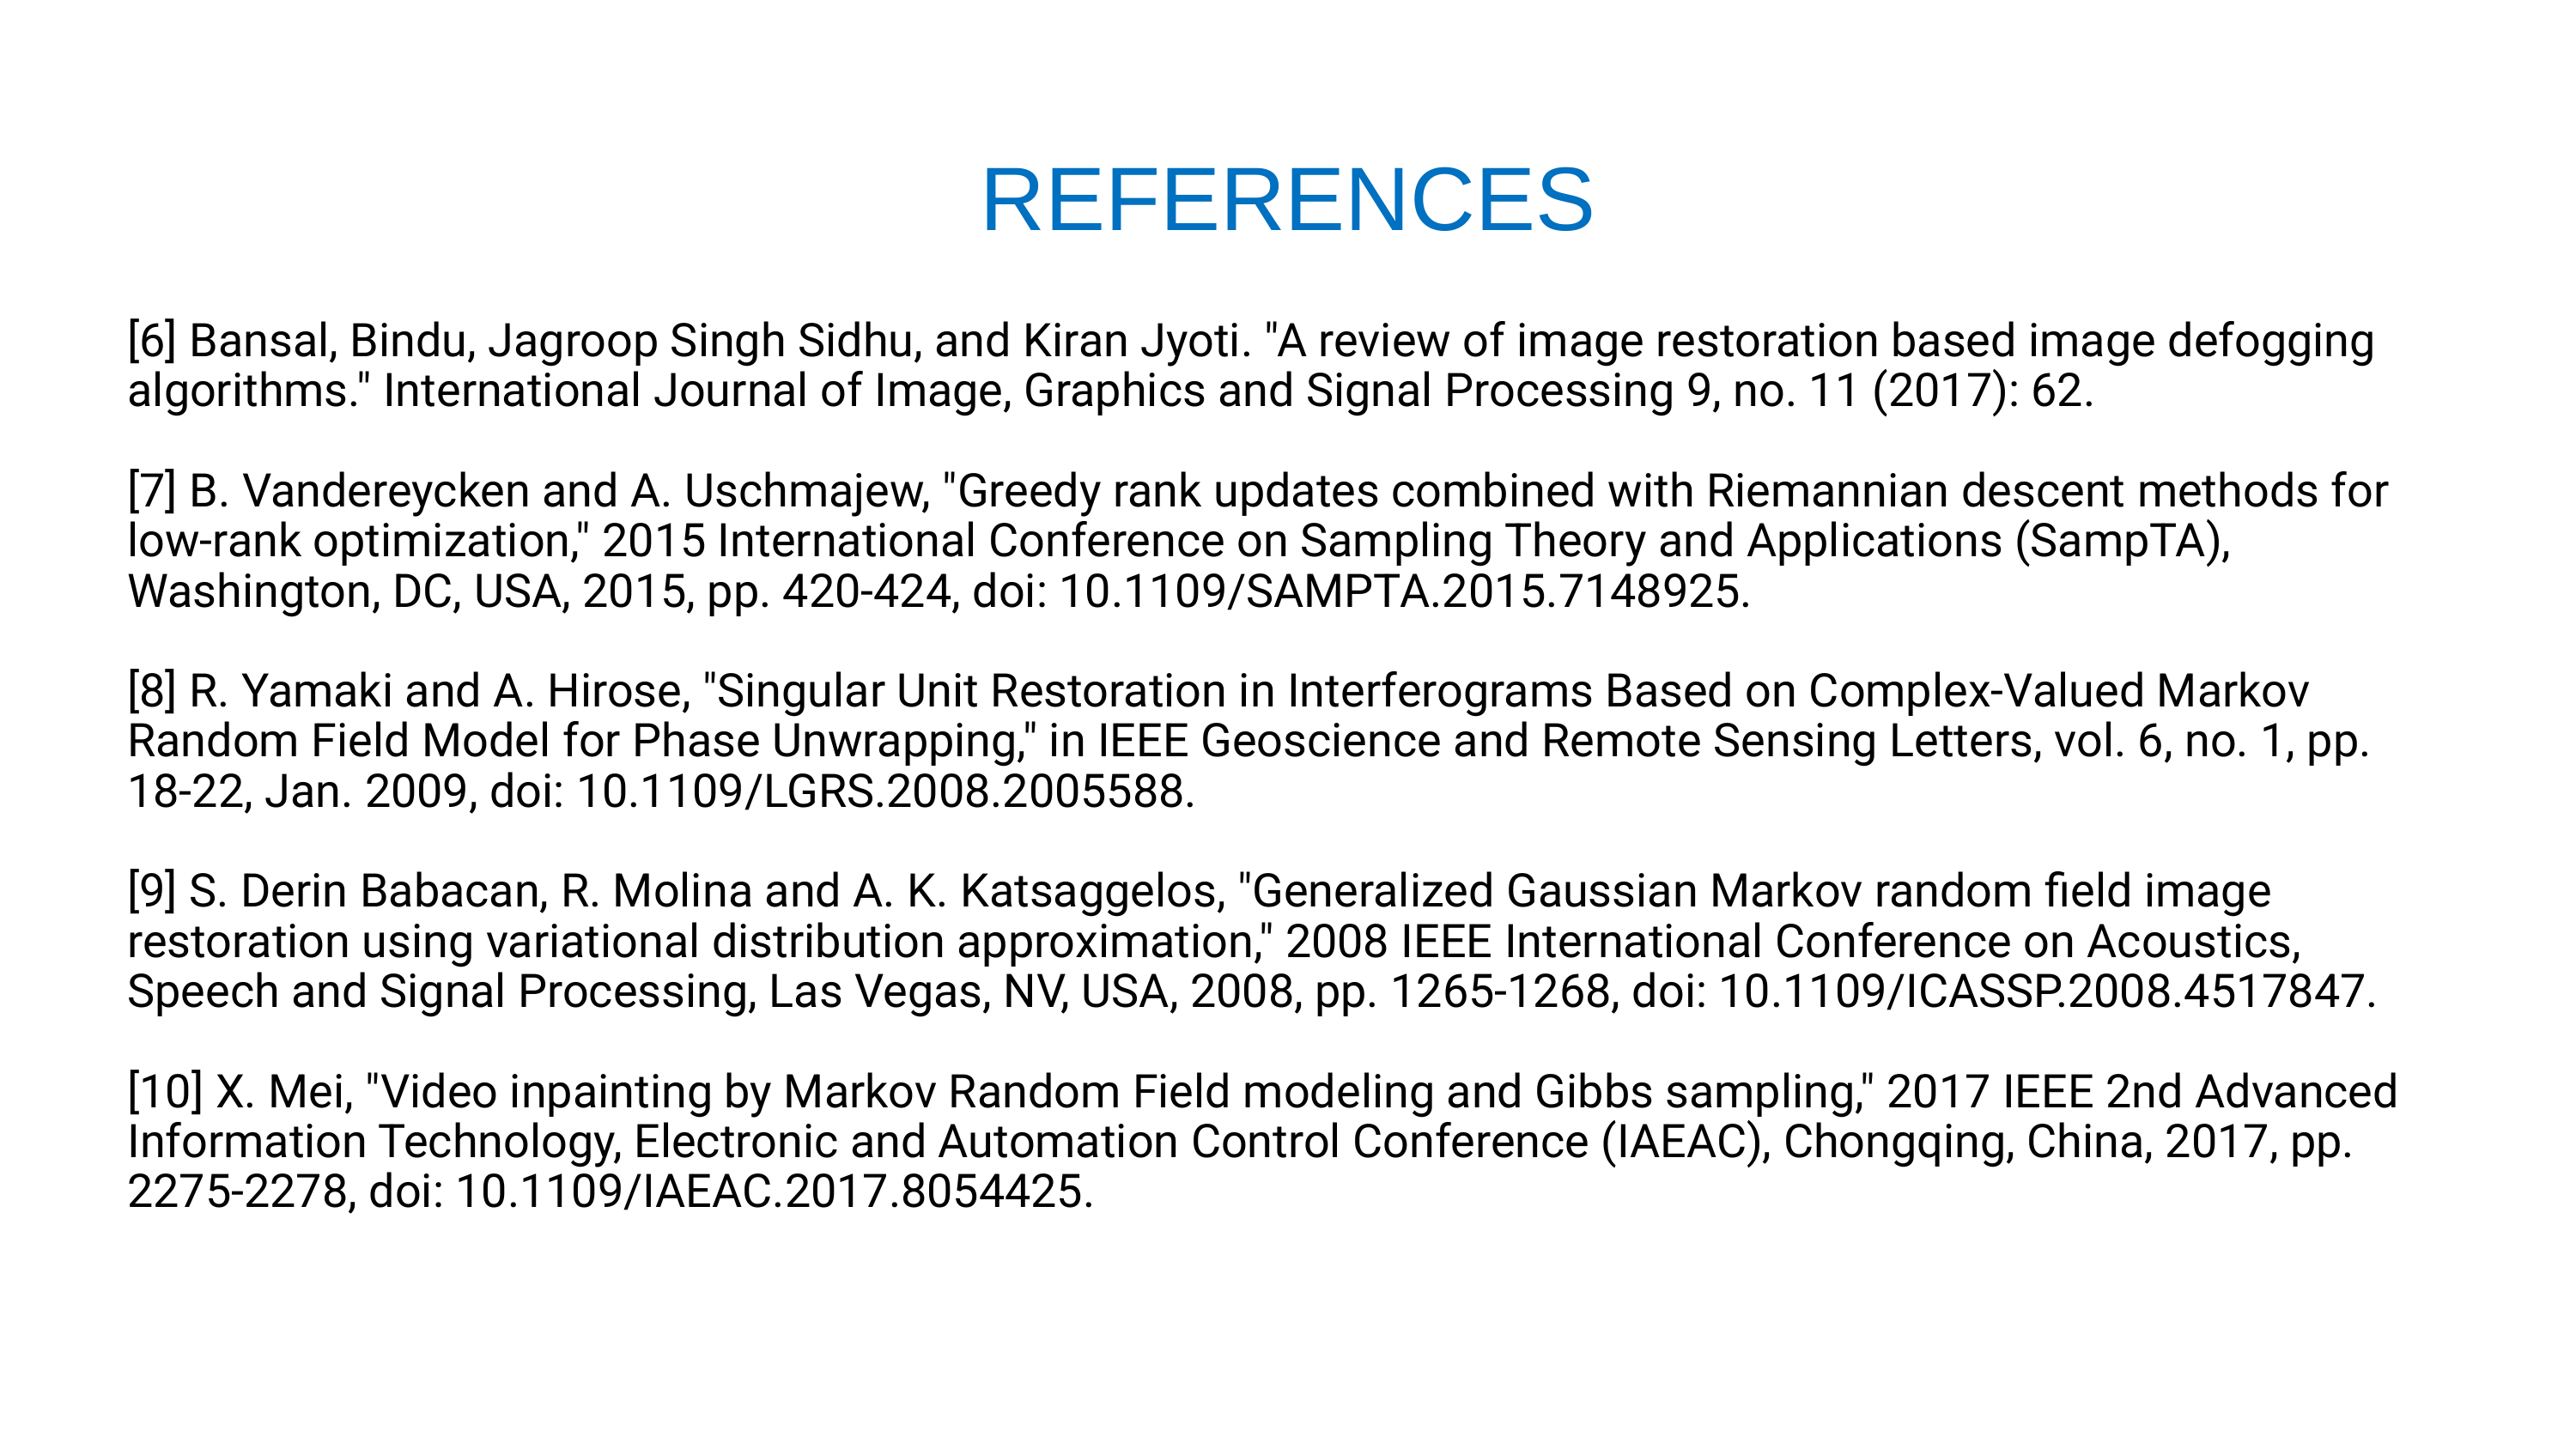

REFERENCES
[6] Bansal, Bindu, Jagroop Singh Sidhu, and Kiran Jyoti. "A review of image restoration based image defogging algorithms." International Journal of Image, Graphics and Signal Processing 9, no. 11 (2017): 62.

[7] B. Vandereycken and A. Uschmajew, "Greedy rank updates combined with Riemannian descent methods for low-rank optimization," 2015 International Conference on Sampling Theory and Applications (SampTA), Washington, DC, USA, 2015, pp. 420-424, doi: 10.1109/SAMPTA.2015.7148925.

[8] R. Yamaki and A. Hirose, "Singular Unit Restoration in Interferograms Based on Complex-Valued Markov Random Field Model for Phase Unwrapping," in IEEE Geoscience and Remote Sensing Letters, vol. 6, no. 1, pp. 18-22, Jan. 2009, doi: 10.1109/LGRS.2008.2005588.

[9] S. Derin Babacan, R. Molina and A. K. Katsaggelos, "Generalized Gaussian Markov random field image restoration using variational distribution approximation," 2008 IEEE International Conference on Acoustics, Speech and Signal Processing, Las Vegas, NV, USA, 2008, pp. 1265-1268, doi: 10.1109/ICASSP.2008.4517847.

[10] X. Mei, "Video inpainting by Markov Random Field modeling and Gibbs sampling," 2017 IEEE 2nd Advanced Information Technology, Electronic and Automation Control Conference (IAEAC), Chongqing, China, 2017, pp. 2275-2278, doi: 10.1109/IAEAC.2017.8054425.